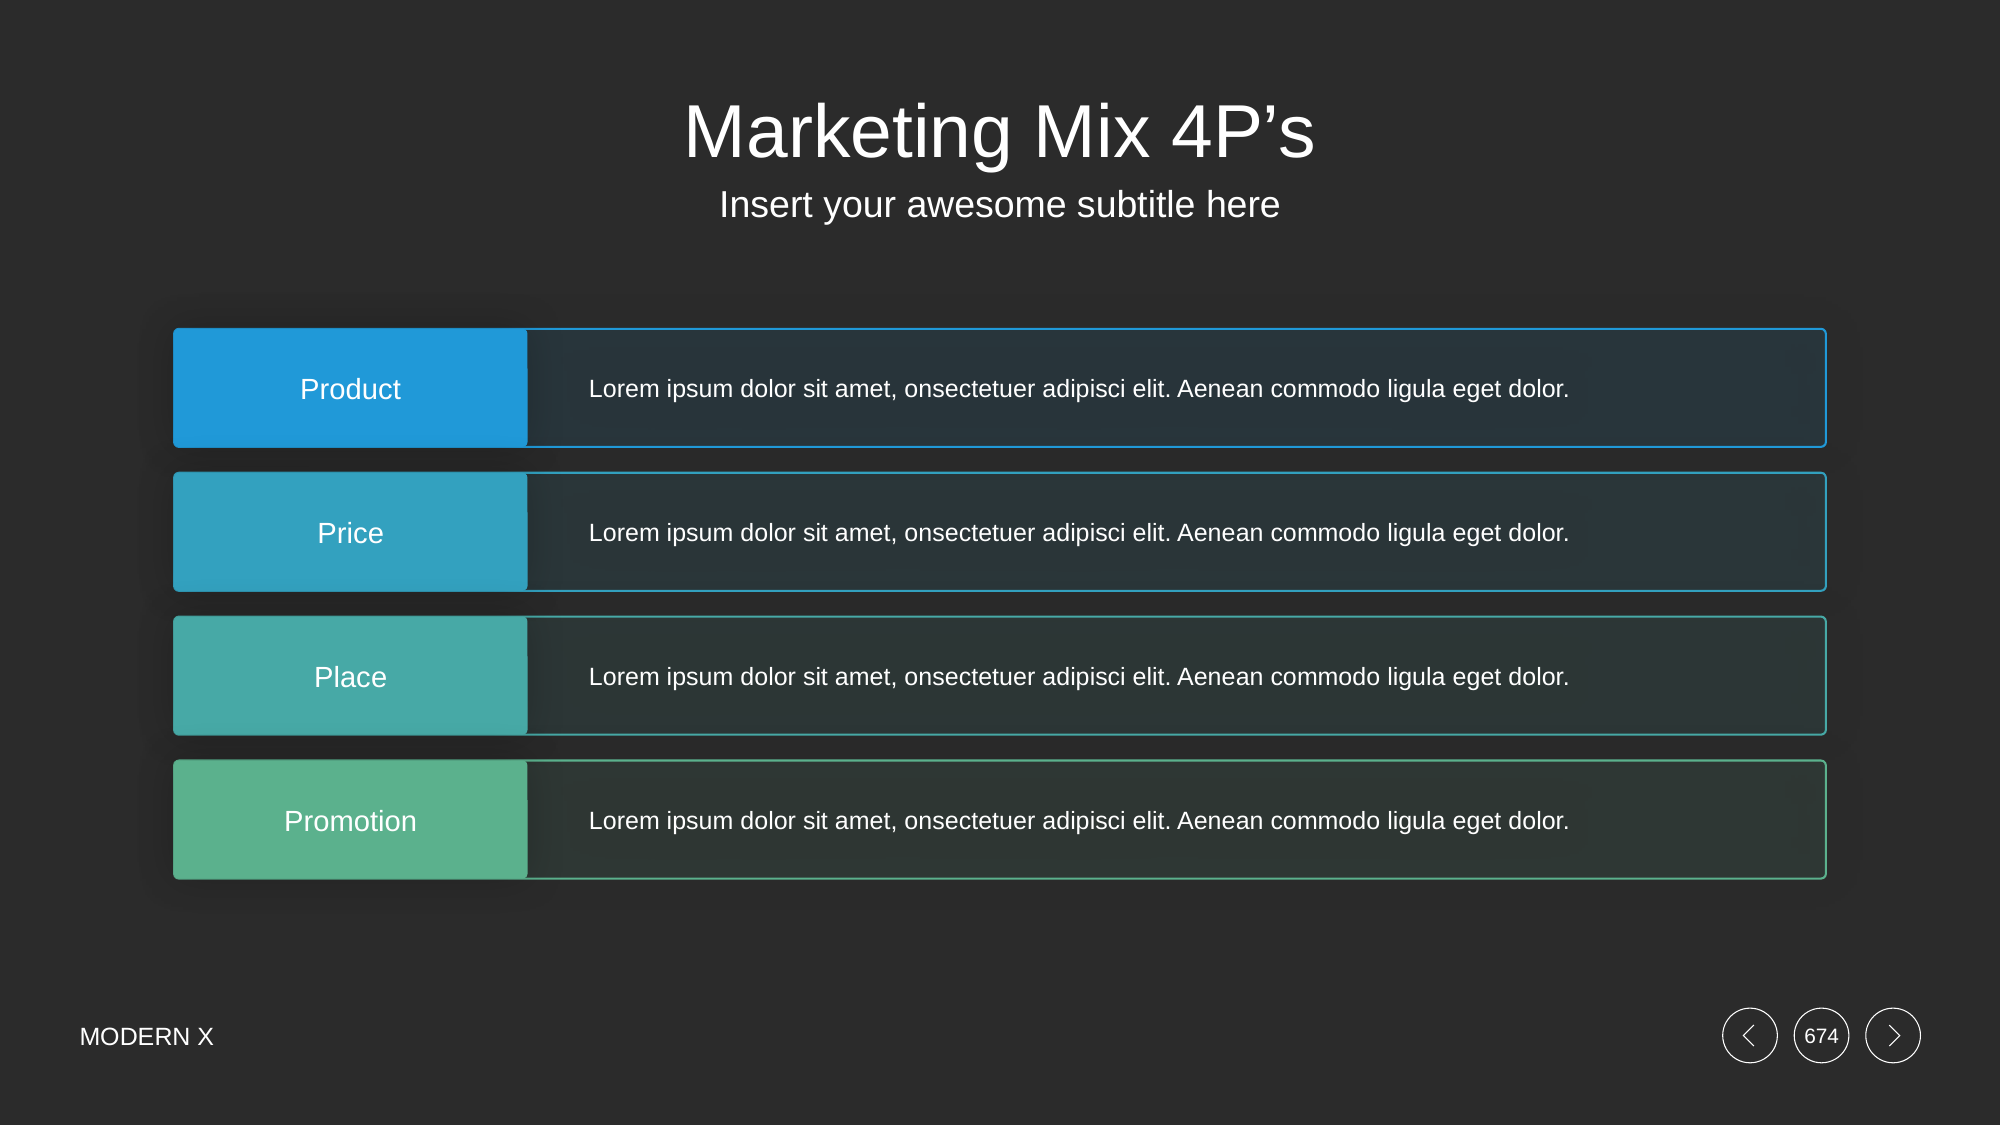

# Marketing Mix 4P’s
Insert your awesome subtitle here
Lorem ipsum dolor sit amet, onsectetuer adipisci elit. Aenean commodo ligula eget dolor.
Product
Lorem ipsum dolor sit amet, onsectetuer adipisci elit. Aenean commodo ligula eget dolor.
Price
Lorem ipsum dolor sit amet, onsectetuer adipisci elit. Aenean commodo ligula eget dolor.
Place
Lorem ipsum dolor sit amet, onsectetuer adipisci elit. Aenean commodo ligula eget dolor.
Promotion